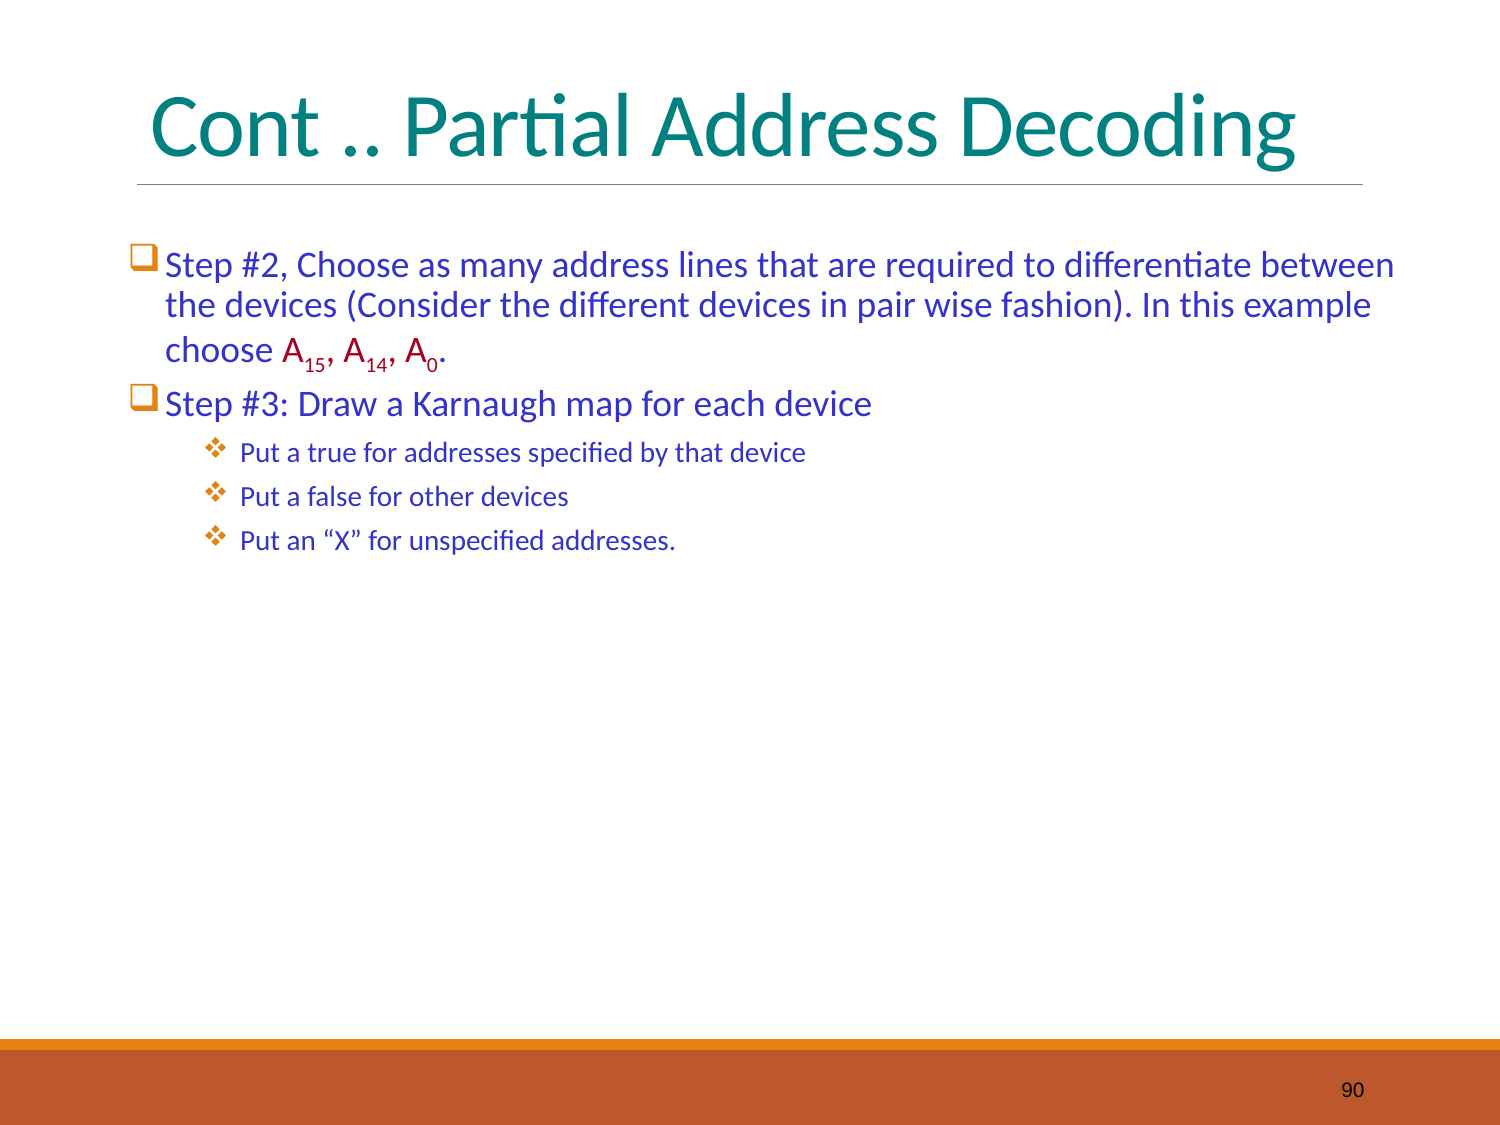

# Cont .. Partial Address Decoding
Step #2, Choose as many address lines that are required to differentiate between the devices (Consider the different devices in pair wise fashion). In this example choose A15, A14, A0.
Step #3: Draw a Karnaugh map for each device
Put a true for addresses specified by that device
Put a false for other devices
Put an “X” for unspecified addresses.
90